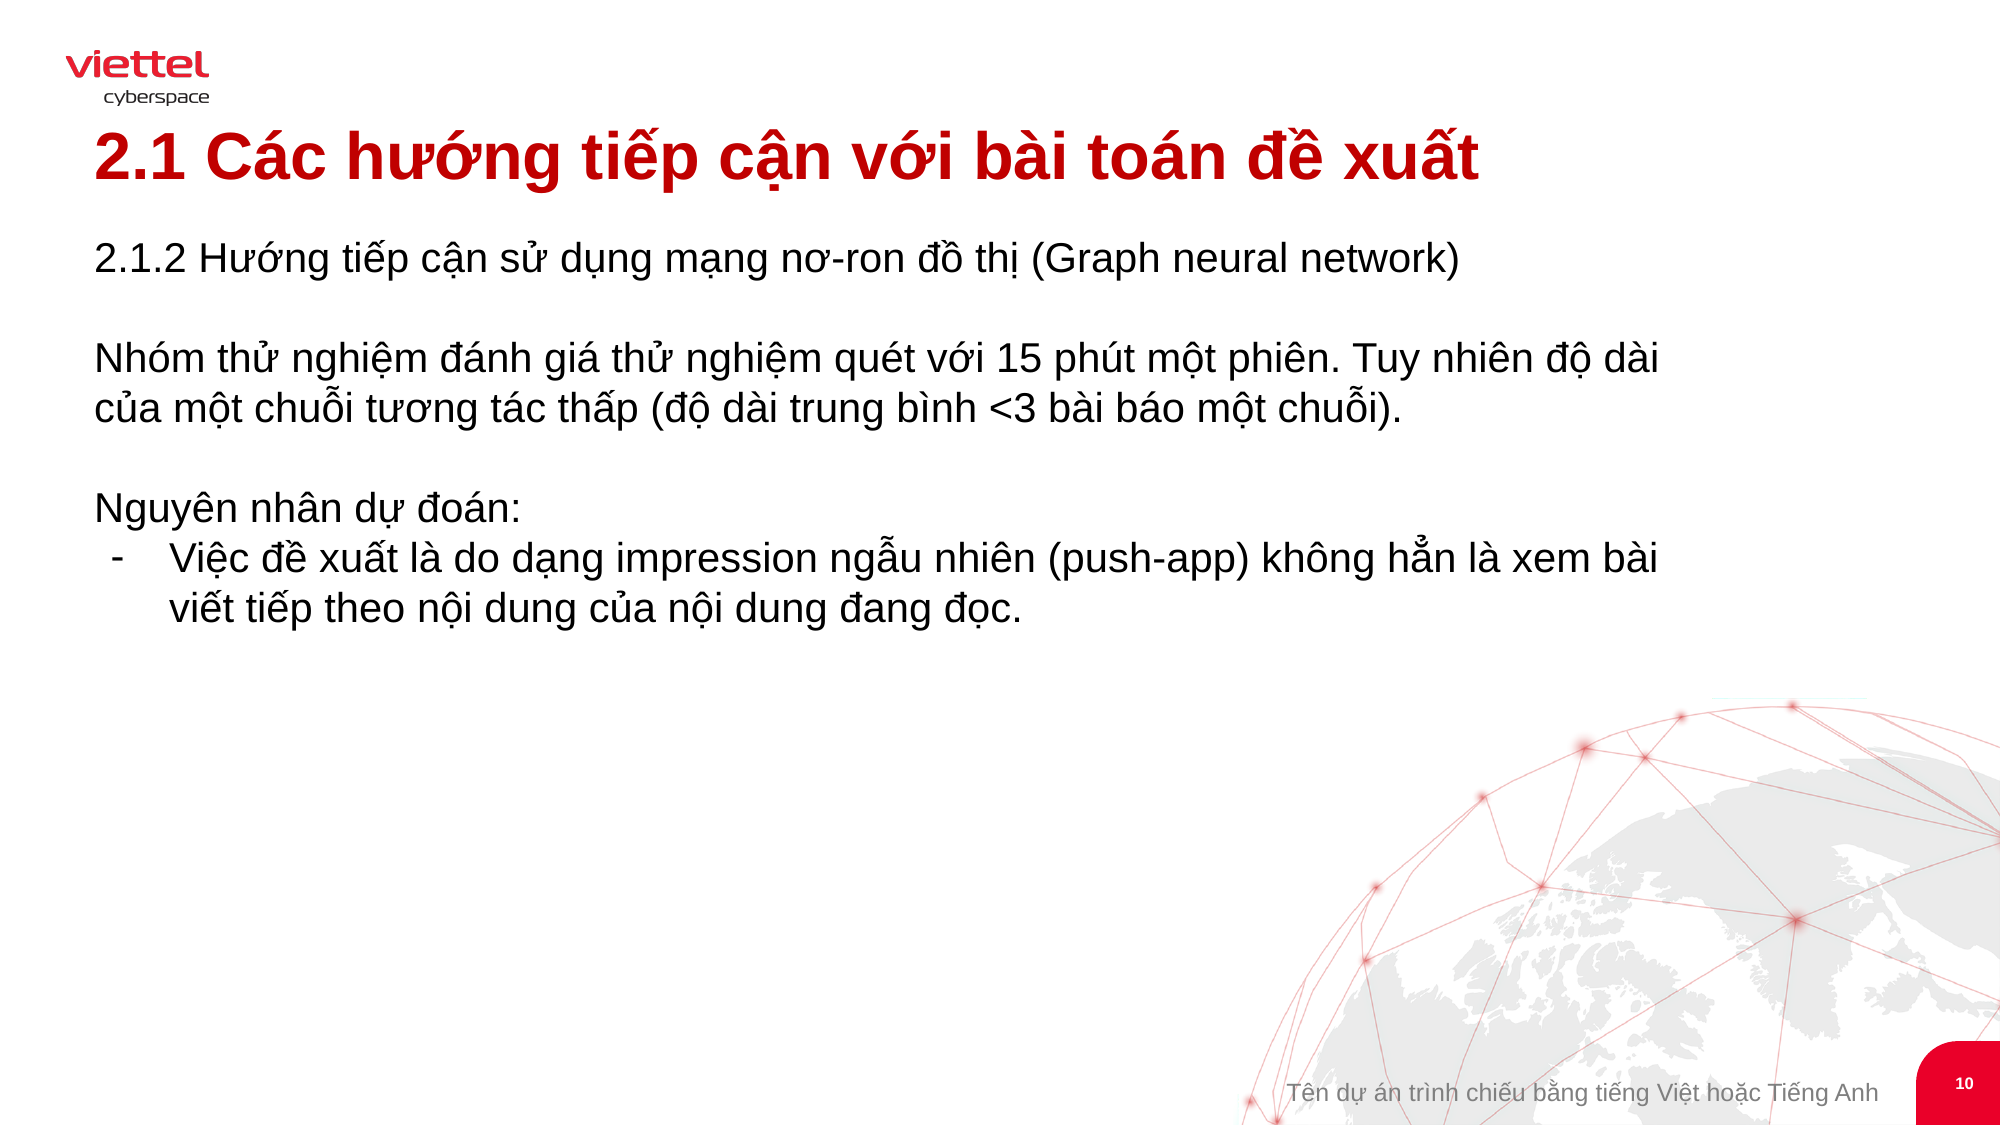

2.1 Các hướng tiếp cận với bài toán đề xuất
2.1.2 Hướng tiếp cận sử dụng mạng nơ-ron đồ thị (Graph neural network)

Nhóm thử nghiệm đánh giá thử nghiệm quét với 15 phút một phiên. Tuy nhiên độ dài của một chuỗi tương tác thấp (độ dài trung bình <3 bài báo một chuỗi).

Nguyên nhân dự đoán:
Việc đề xuất là do dạng impression ngẫu nhiên (push-app) không hẳn là xem bài viết tiếp theo nội dung của nội dung đang đọc.